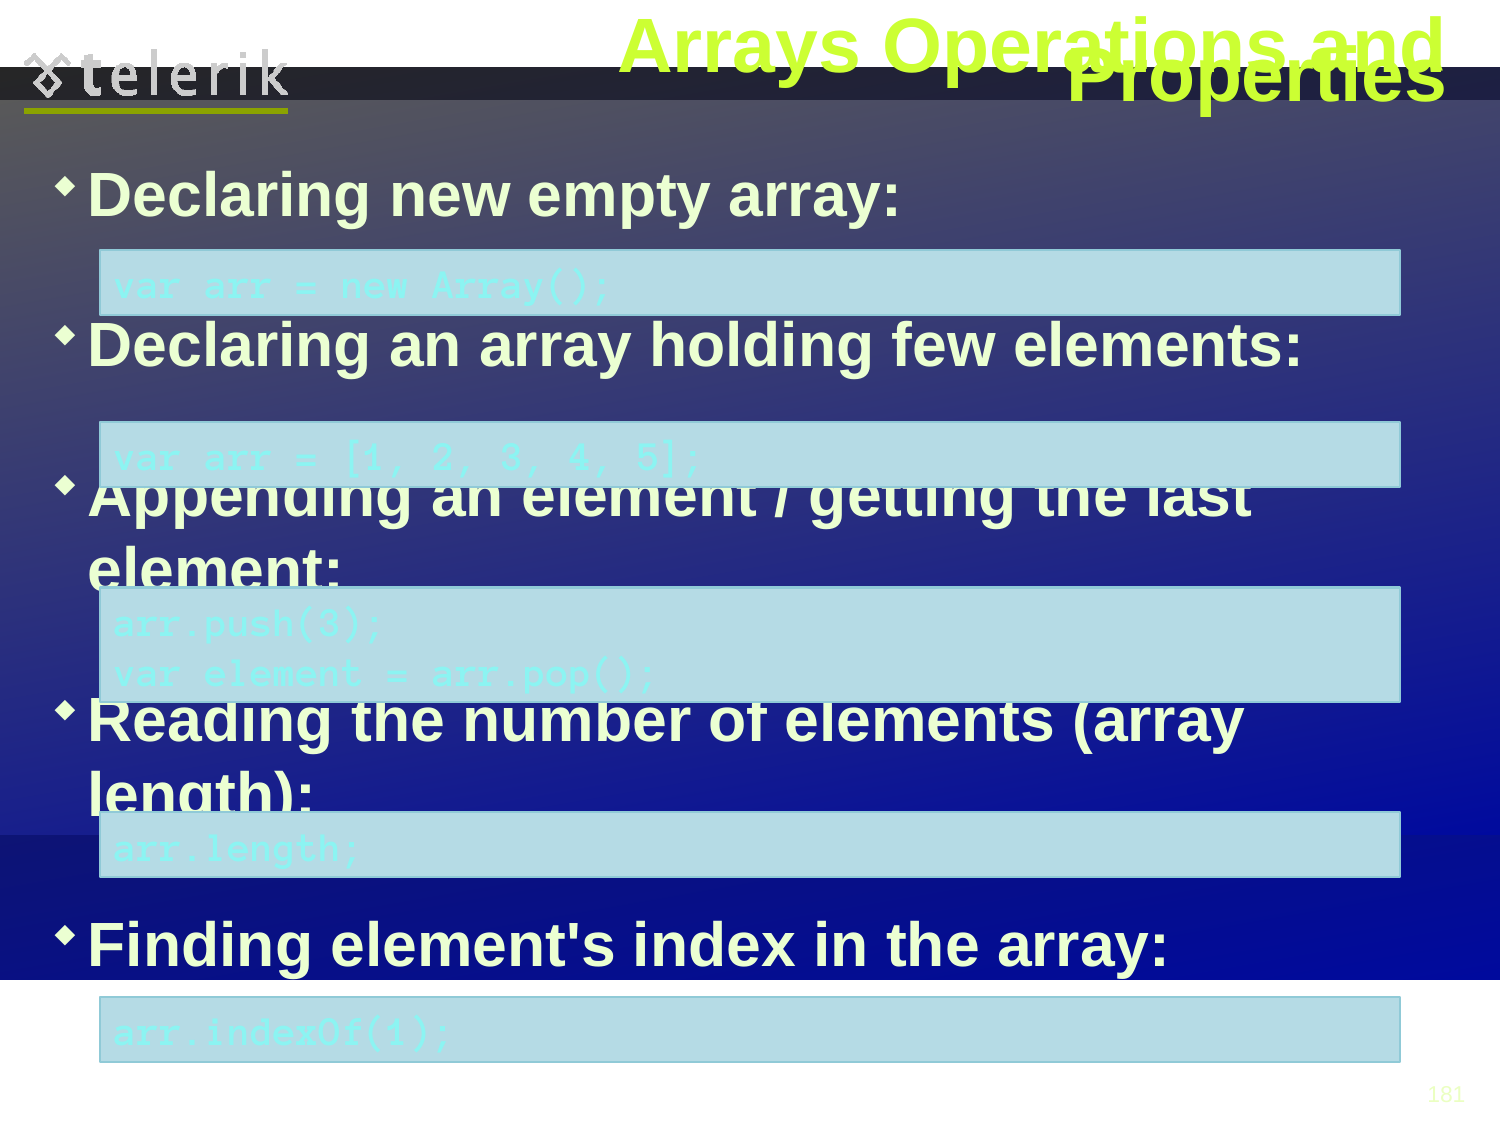

Arrays Operations and Properties
Declaring new empty array:

Declaring an array holding few elements:

Appending an element / getting the last element:

Reading the number of elements (array length):

Finding element's index in the array:
var arr = new Array();
var arr = [1, 2, 3, 4, 5];
arr.push(3);
var element = arr.pop();
arr.length;
arr.indexOf(1);
181